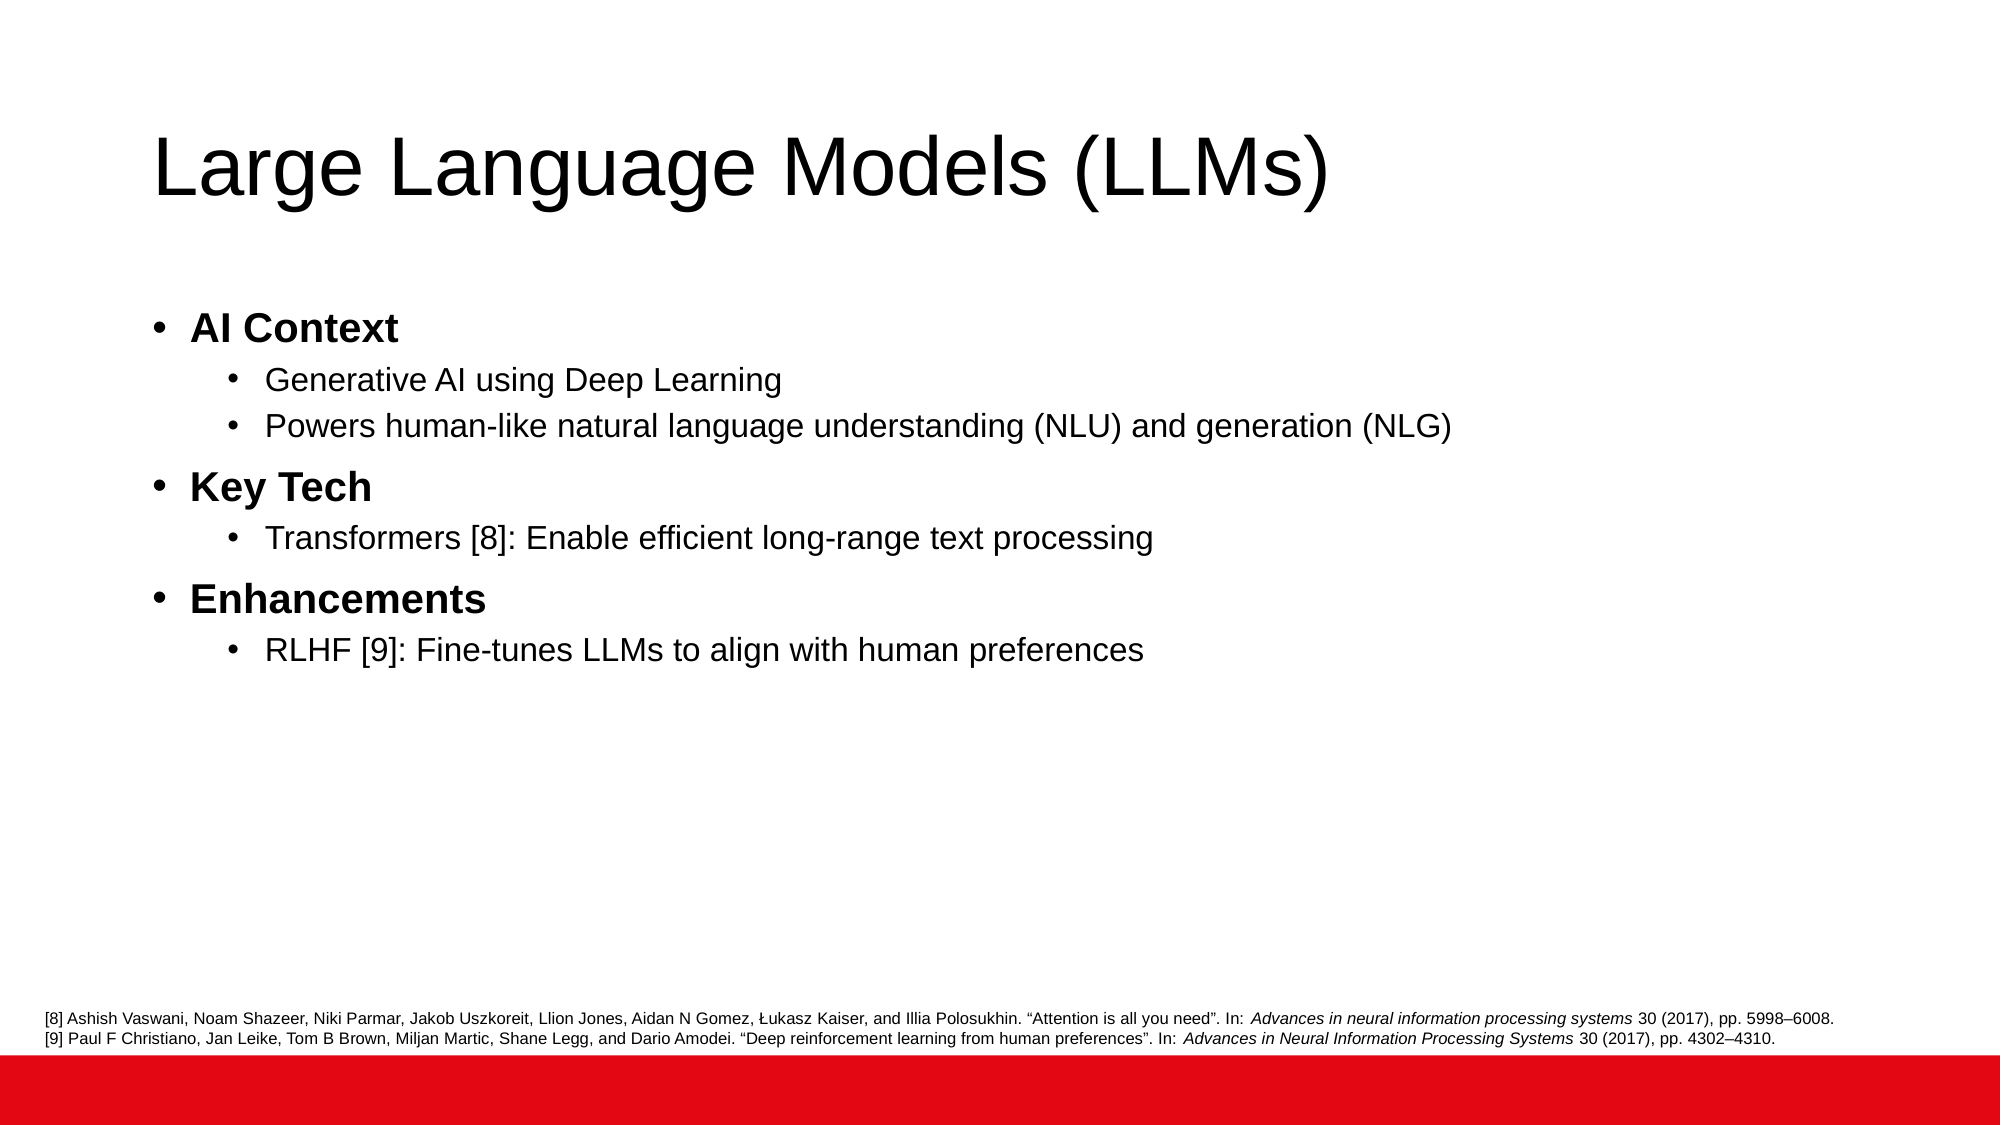

# Large Language Models (LLMs)
AI Context
Generative AI using Deep Learning
Powers human-like natural language understanding (NLU) and generation (NLG)
Key Tech
Transformers [8]: Enable efficient long-range text processing
Enhancements
RLHF [9]: Fine-tunes LLMs to align with human preferences

[8] Ashish Vaswani, Noam Shazeer, Niki Parmar, Jakob Uszkoreit, Llion Jones, Aidan N Gomez, Łukasz Kaiser, and Illia Polosukhin. “Attention is all you need”. In: Advances in neural information processing systems 30 (2017), pp. 5998–6008.
[9] Paul F Christiano, Jan Leike, Tom B Brown, Miljan Martic, Shane Legg, and Dario Amodei. “Deep reinforcement learning from human preferences”. In: Advances in Neural Information Processing Systems 30 (2017), pp. 4302–4310.
Enhancing Log Analytics with Generative AI – Edin Guso
39